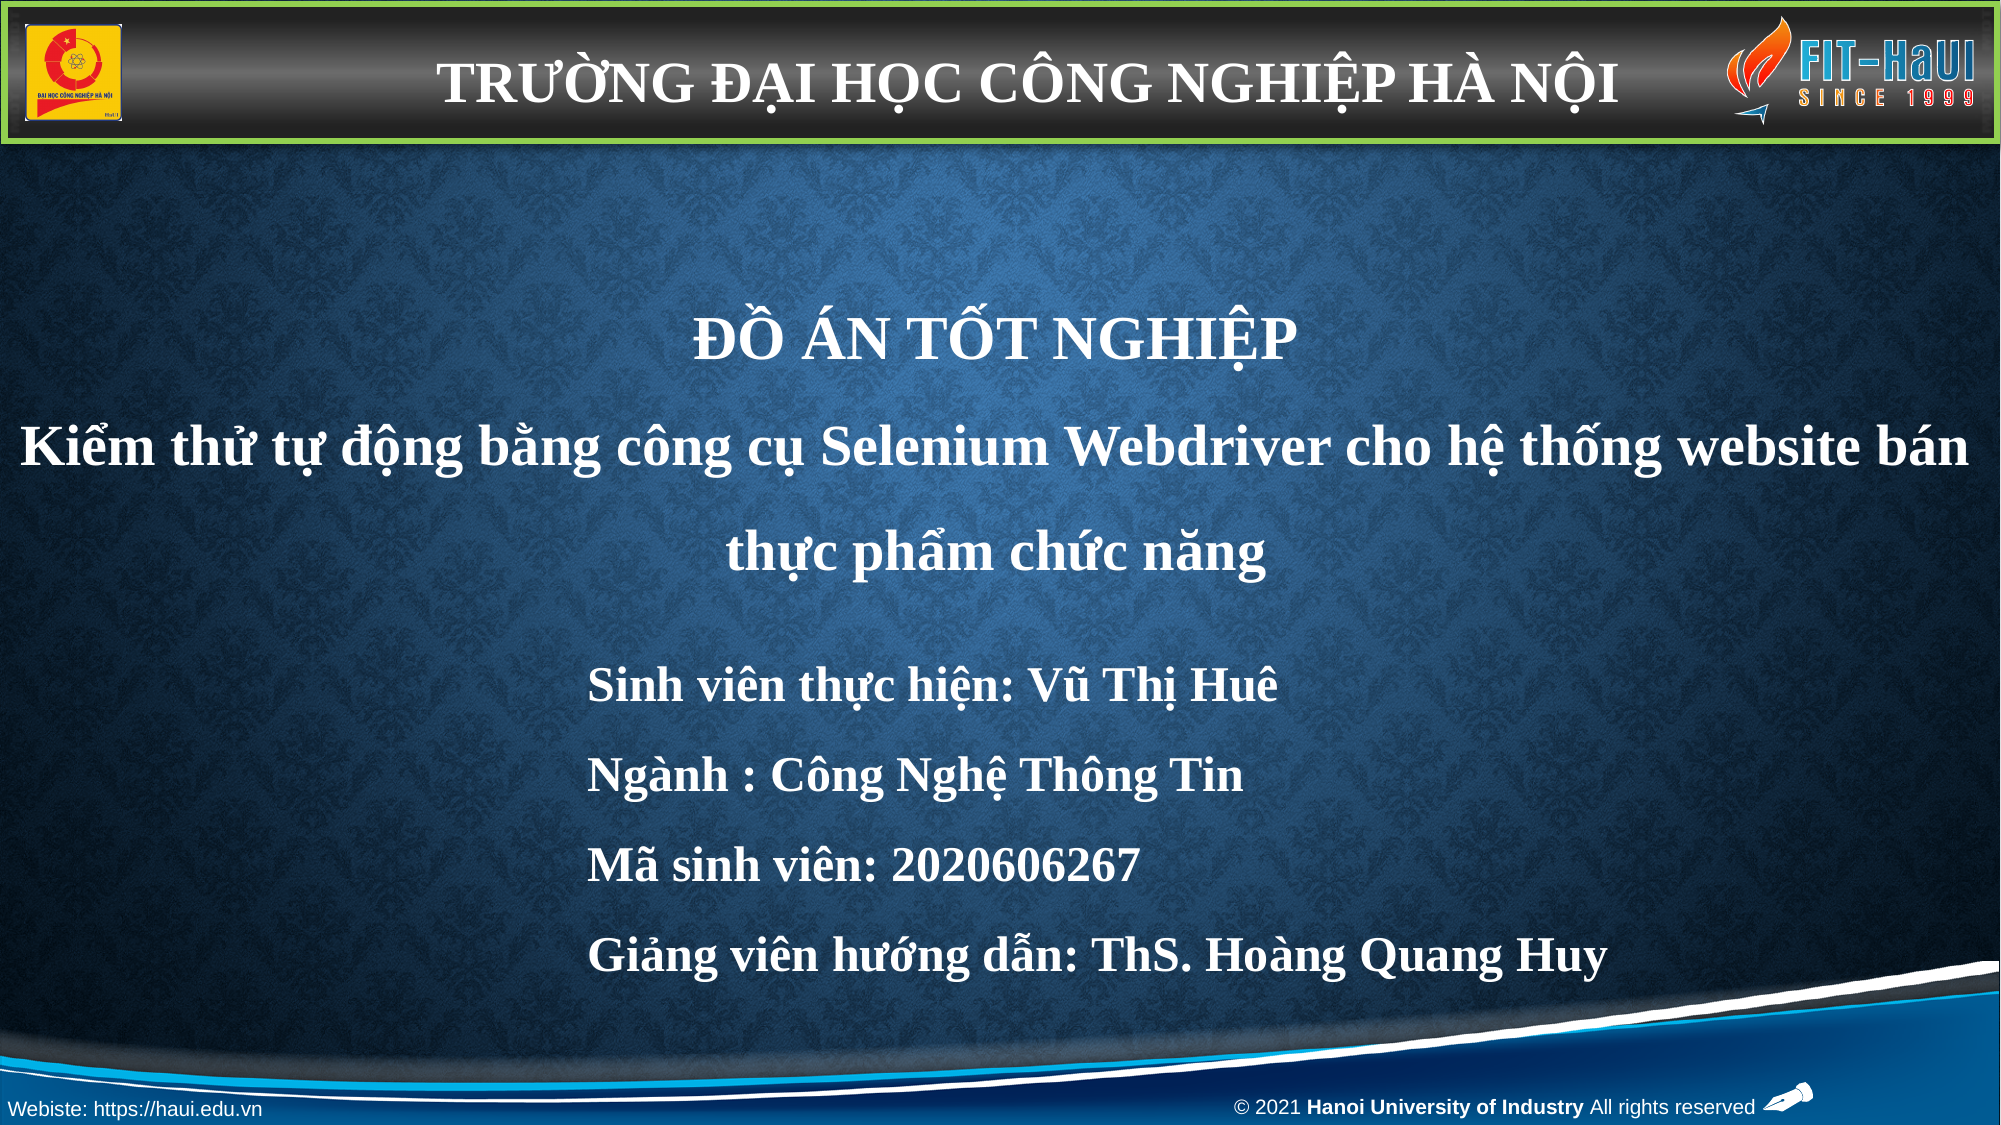

TRƯỜNG ĐẠI HỌC CÔNG NGHIỆP HÀ NỘI
ĐỒ ÁN TỐT NGHIỆP
Kiểm thử tự động bằng công cụ Selenium Webdriver cho hệ thống website bán thực phẩm chức năng

Sinh viên thực hiện: Vũ Thị Huê
Ngành : Công Nghệ Thông Tin
Mã sinh viên: 2020606267
Giảng viên hướng dẫn: ThS. Hoàng Quang Huy